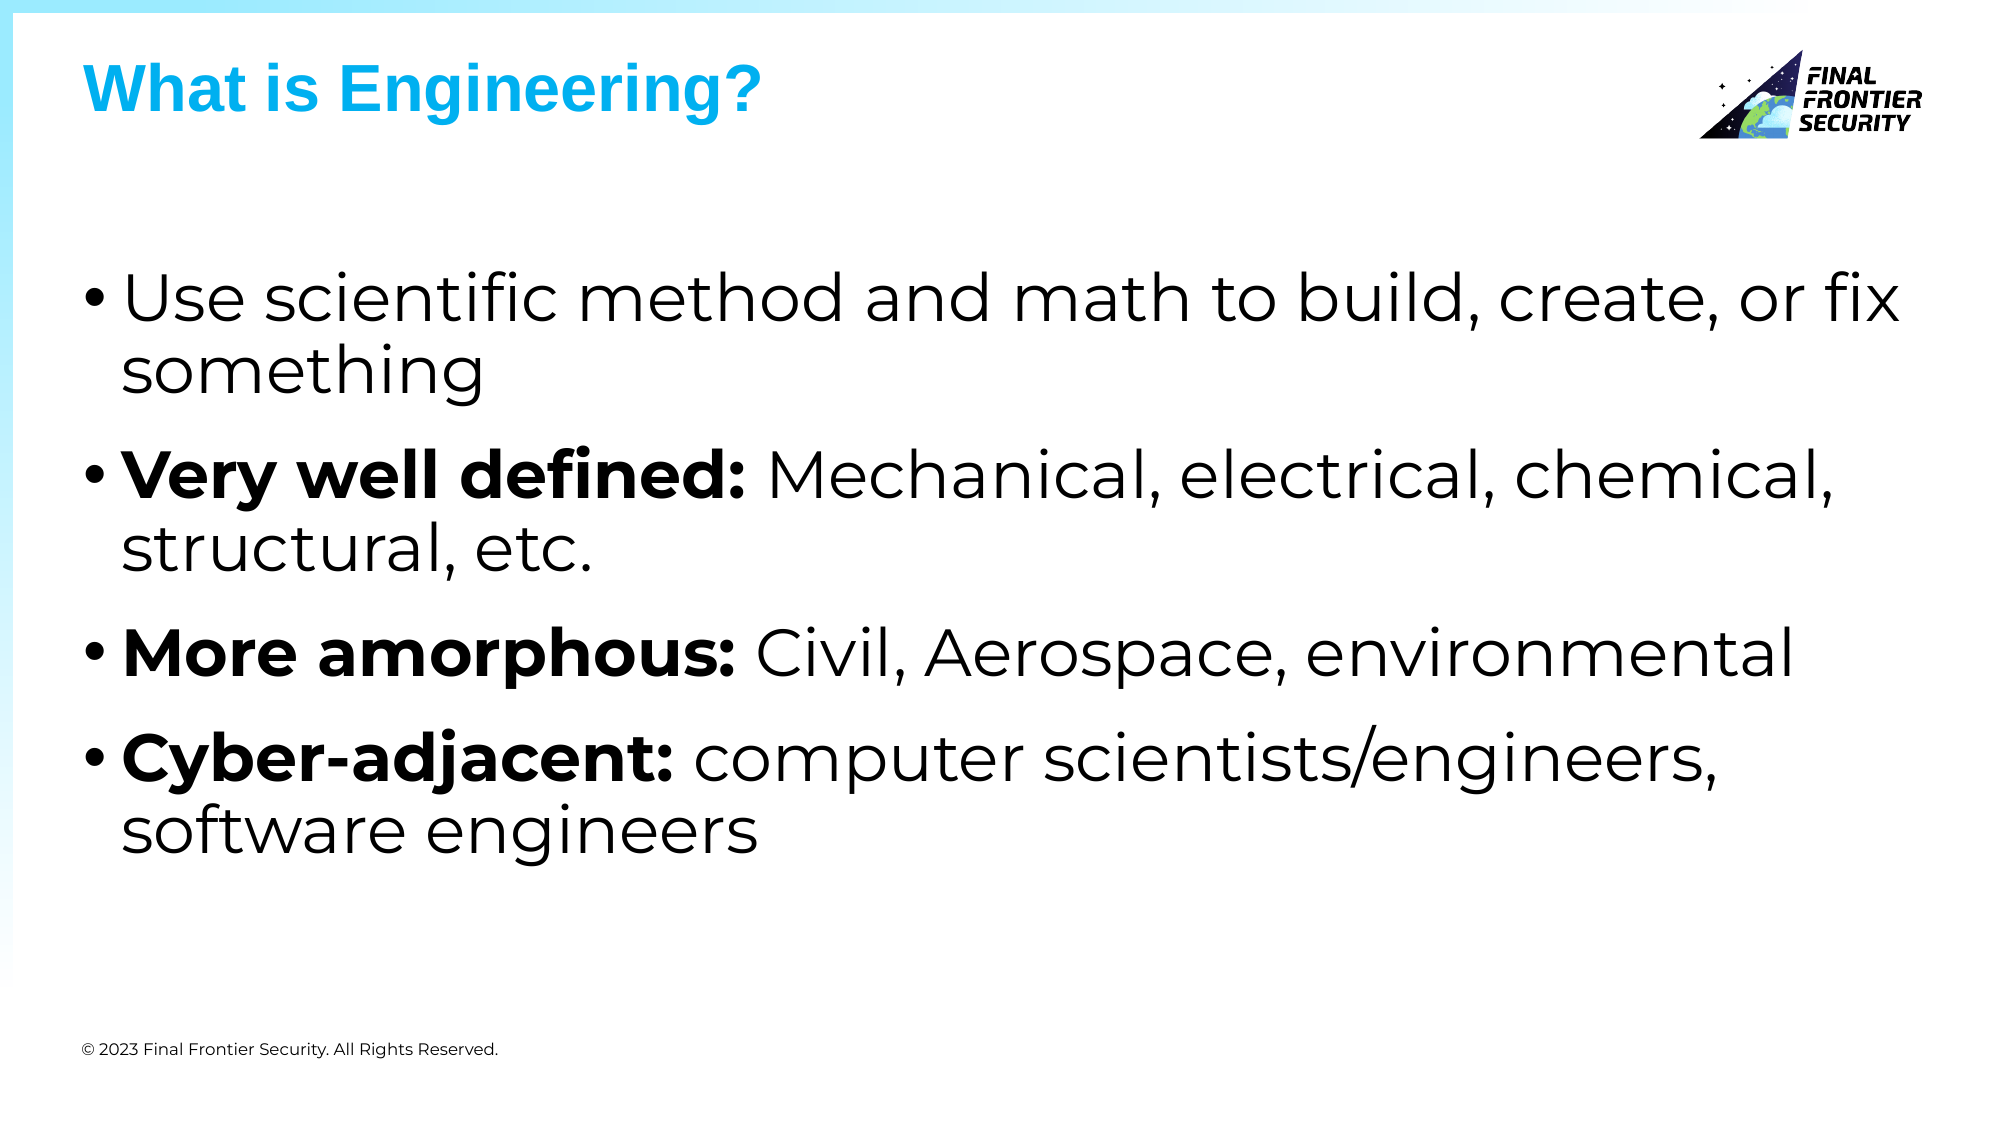

# What is Engineering?
Use scientific method and math to build, create, or fix something
Very well defined: Mechanical, electrical, chemical, structural, etc.
More amorphous: Civil, Aerospace, environmental
Cyber-adjacent: computer scientists/engineers, software engineers